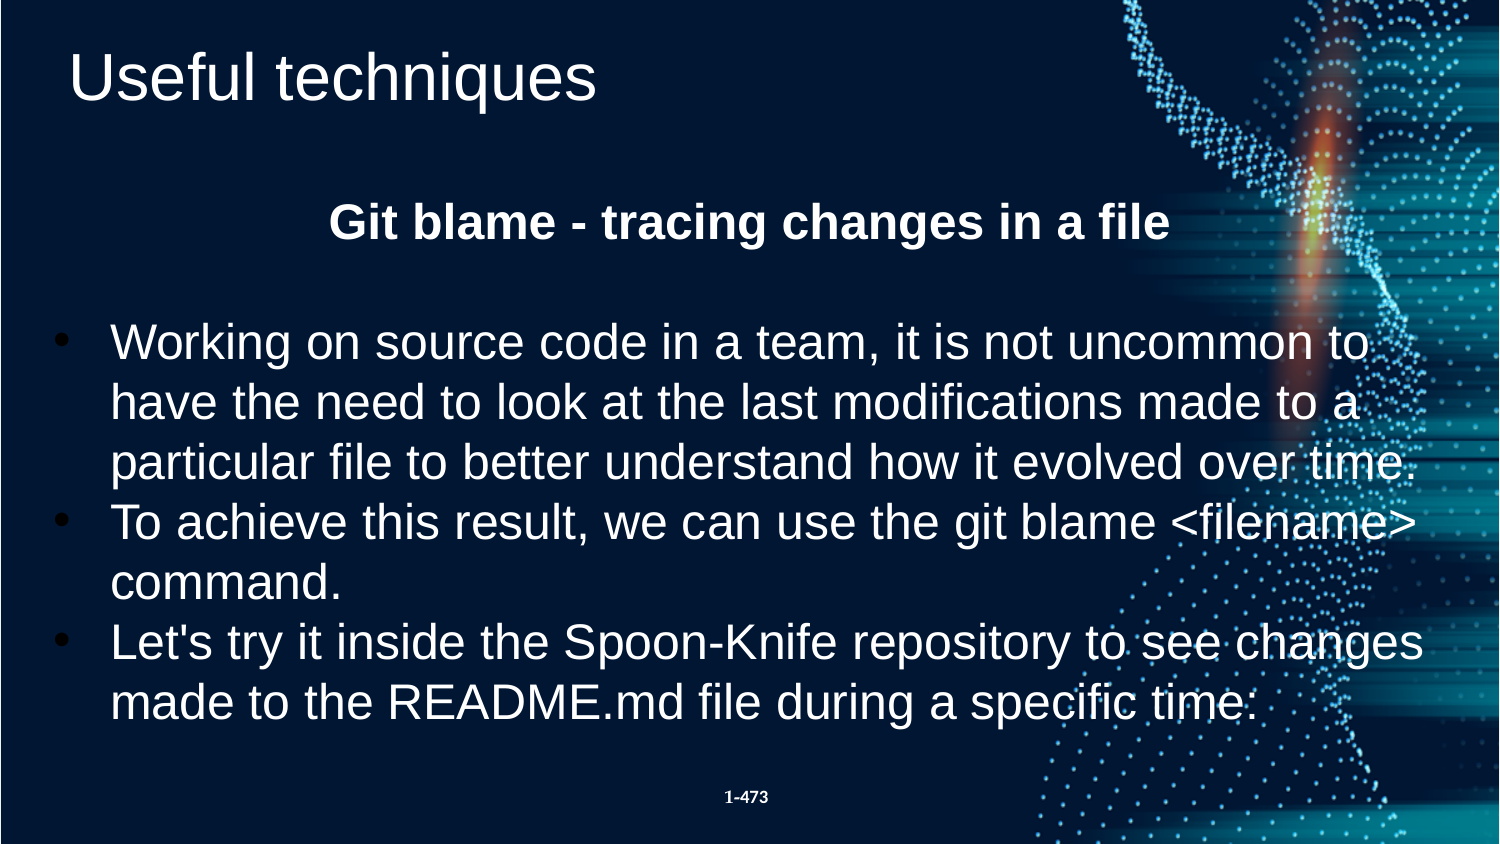

Useful techniques
Git blame - tracing changes in a file

Working on source code in a team, it is not uncommon to have the need to look at the last modifications made to a particular file to better understand how it evolved over time.
To achieve this result, we can use the git blame <filename> command.
Let's try it inside the Spoon-Knife repository to see changes made to the README.md file during a specific time:
1-473